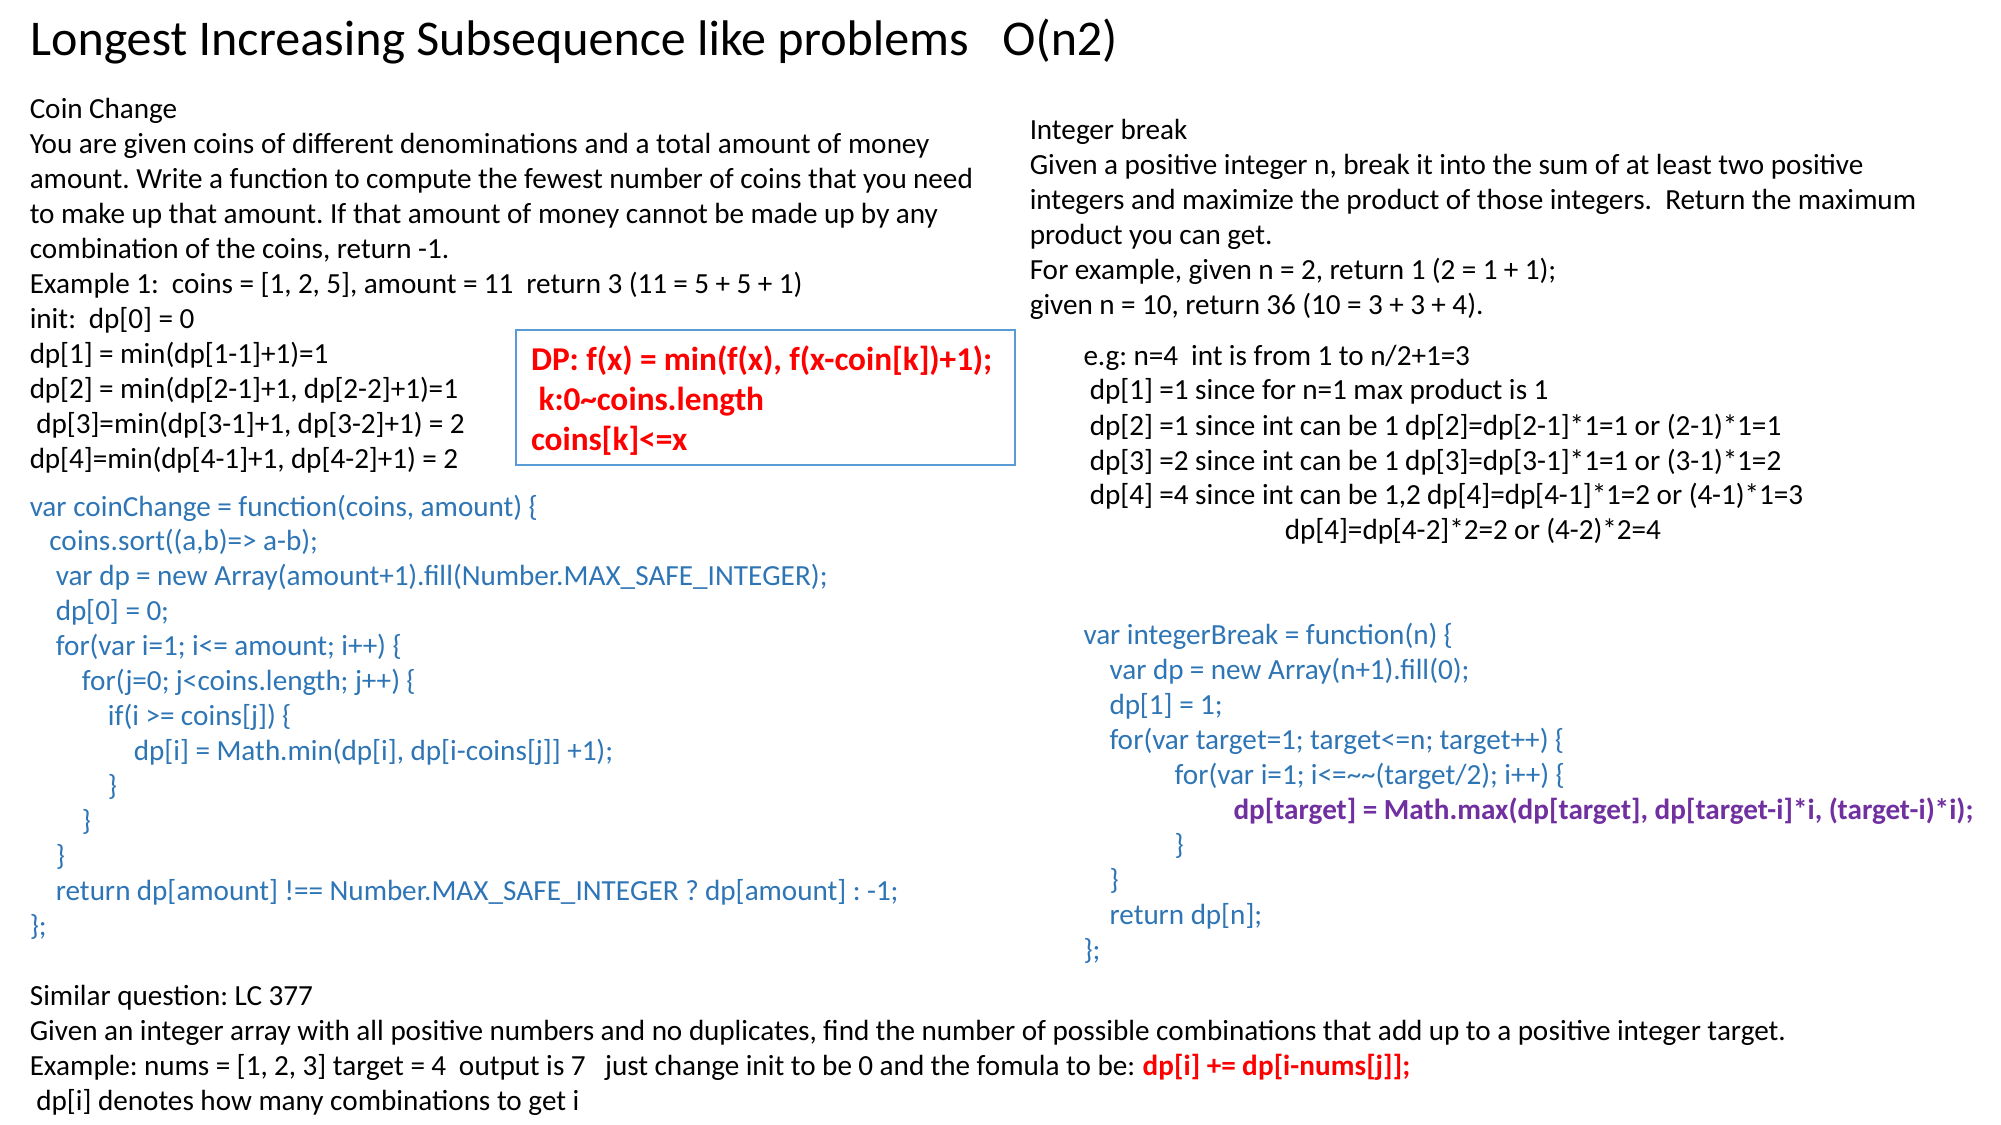

# Longest Increasing Subsequence like problems   O(n2)
Coin Change
You are given coins of different denominations and a total amount of money amount. Write a function to compute the fewest number of coins that you need to make up that amount. If that amount of money cannot be made up by any combination of the coins, return -1.
Example 1:  coins = [1, 2, 5], amount = 11  return 3 (11 = 5 + 5 + 1)
init:  dp[0] = 0
dp[1] = min(dp[1-1]+1)=1
dp[2] = min(dp[2-1]+1, dp[2-2]+1)=1
 dp[3]=min(dp[3-1]+1, dp[3-2]+1) = 2
dp[4]=min(dp[4-1]+1, dp[4-2]+1) = 2

Integer break
Given a positive integer n, break it into the sum of at least two positive
integers and maximize the product of those integers.  Return the maximum product you can get.
For example, given n = 2, return 1 (2 = 1 + 1);
given n = 10, return 36 (10 = 3 + 3 + 4).
e.g: n=4  int is from 1 to n/2+1=3
 dp[1] =1 since for n=1 max product is 1
 dp[2] =1 since int can be 1 dp[2]=dp[2-1]*1=1 or (2-1)*1=1
 dp[3] =2 since int can be 1 dp[3]=dp[3-1]*1=1 or (3-1)*1=2
 dp[4] =4 since int can be 1,2 dp[4]=dp[4-1]*1=2 or (4-1)*1=3
                               dp[4]=dp[4-2]*2=2 or (4-2)*2=4

var integerBreak = function(n) {
    var dp = new Array(n+1).fill(0);
    dp[1] = 1;
    for(var target=1; target<=n; target++) {
              for(var i=1; i<=~~(target/2); i++) {
            	dp[target] = Math.max(dp[target], dp[target-i]*i, (target-i)*i);
              }
    }
    return dp[n];
};
DP: f(x) = min(f(x), f(x-coin[k])+1);
 k:0~coins.length
coins[k]<=x
var coinChange = function(coins, amount) {
   coins.sort((a,b)=> a-b);
    var dp = new Array(amount+1).fill(Number.MAX_SAFE_INTEGER);
    dp[0] = 0;
    for(var i=1; i<= amount; i++) {
        for(j=0; j<coins.length; j++) {
            if(i >= coins[j]) {
                dp[i] = Math.min(dp[i], dp[i-coins[j]] +1);
            }
        }
    }
    return dp[amount] !== Number.MAX_SAFE_INTEGER ? dp[amount] : -1;
};

Similar question: LC 377
Given an integer array with all positive numbers and no duplicates, find the number of possible combinations that add up to a positive integer target. Example: nums = [1, 2, 3] target = 4  output is 7   just change init to be 0 and the fomula to be: dp[i] += dp[i-nums[j]];
 dp[i] denotes how many combinations to get i